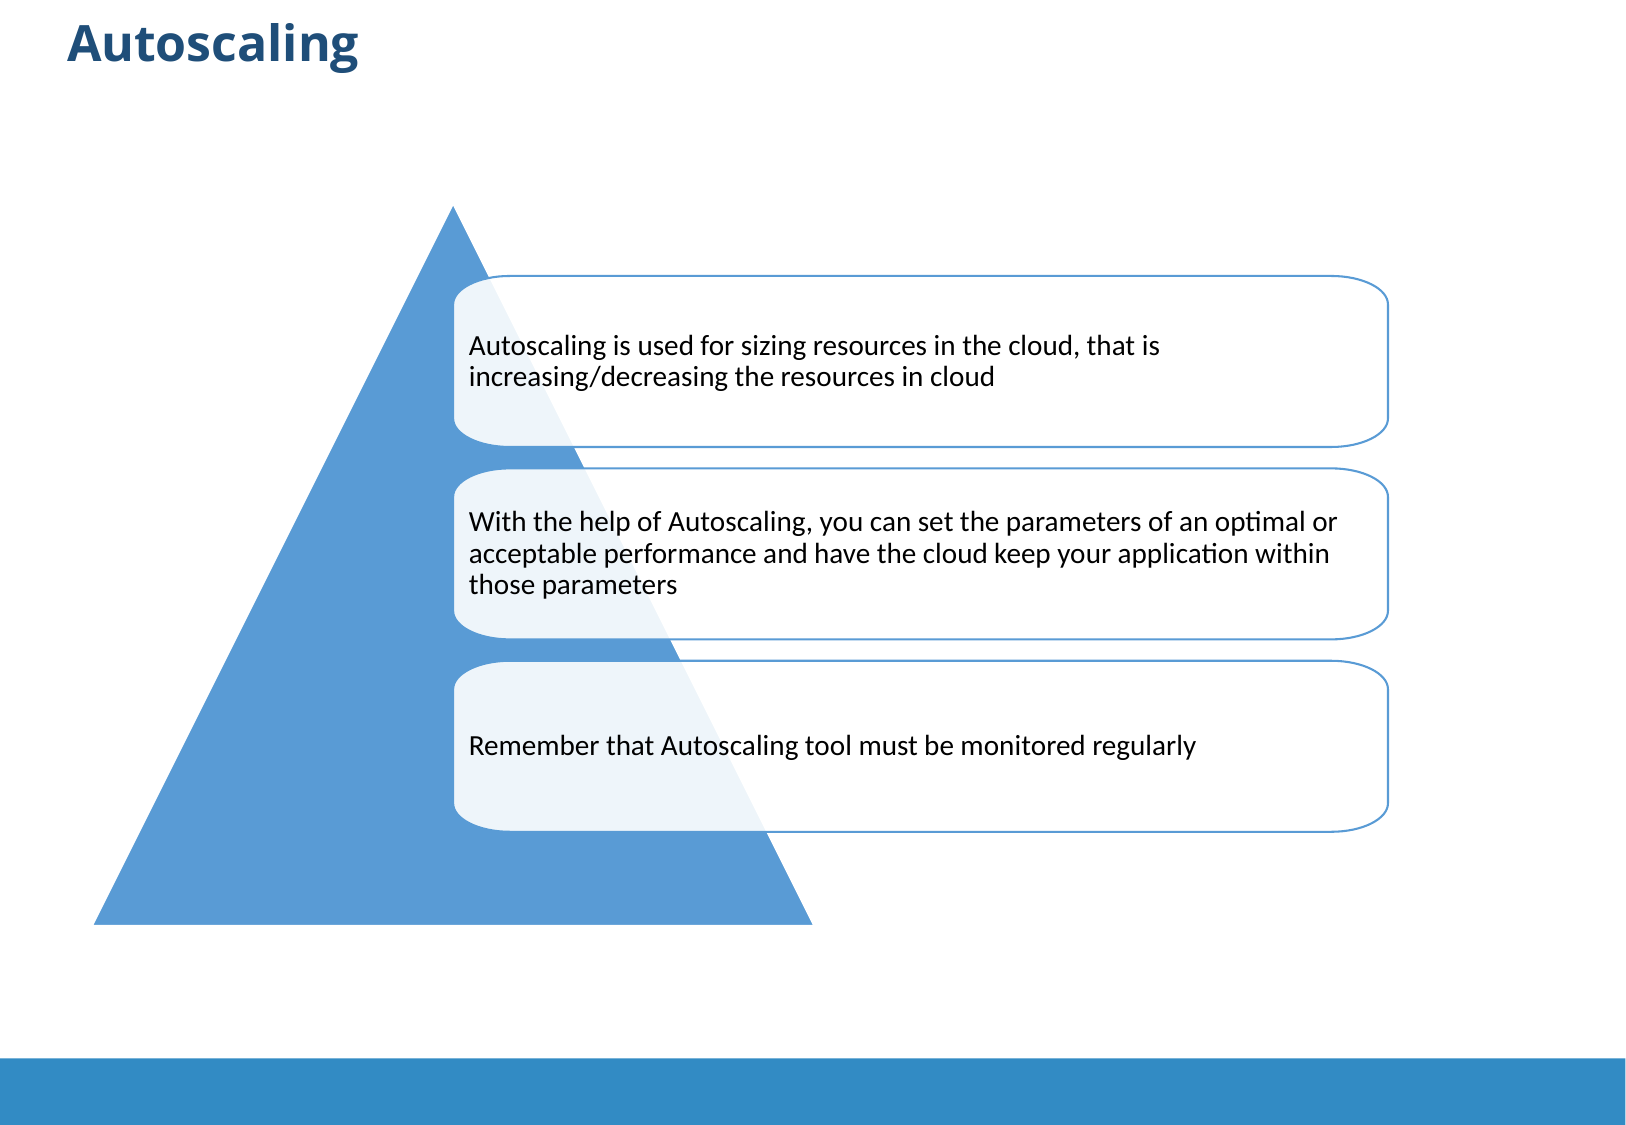

Autoscaling

Autoscaling is used for sizing resources in the cloud, that is increasing/decreasing the resources in cloud
With the help of Autoscaling, you can set the parameters of an optimal or acceptable performance and have the cloud keep your application within those parameters
Remember that Autoscaling tool must be monitored regularly